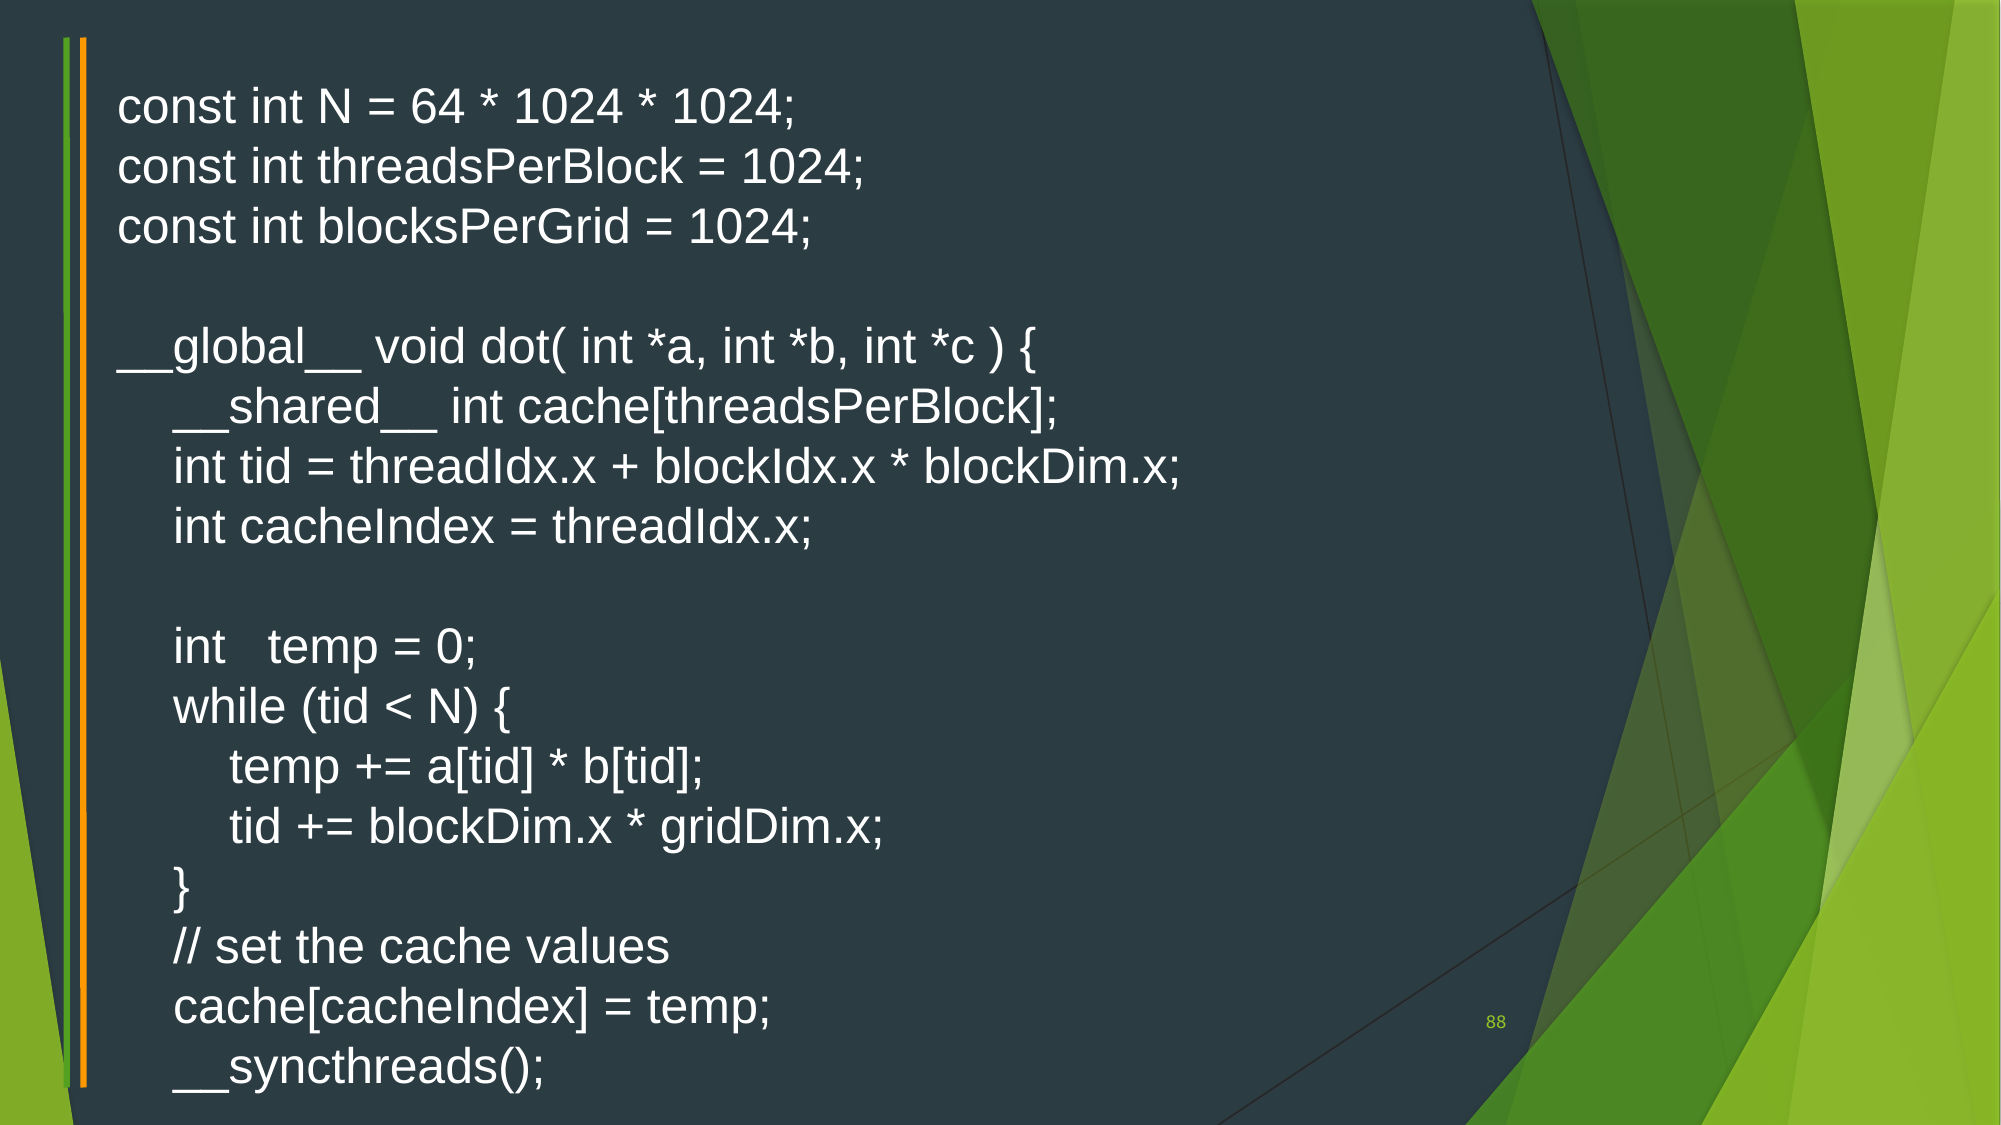

const int N = 64 * 1024 * 1024;
const int threadsPerBlock = 1024;
const int blocksPerGrid = 1024;

__global__ void dot( int *a, int *b, int *c ) {
    __shared__ int cache[threadsPerBlock];
    int tid = threadIdx.x + blockIdx.x * blockDim.x;
    int cacheIndex = threadIdx.x;

    int   temp = 0;
    while (tid < N) {
        temp += a[tid] * b[tid];
        tid += blockDim.x * gridDim.x;
    }
    // set the cache values
    cache[cacheIndex] = temp;
    __syncthreads();

88